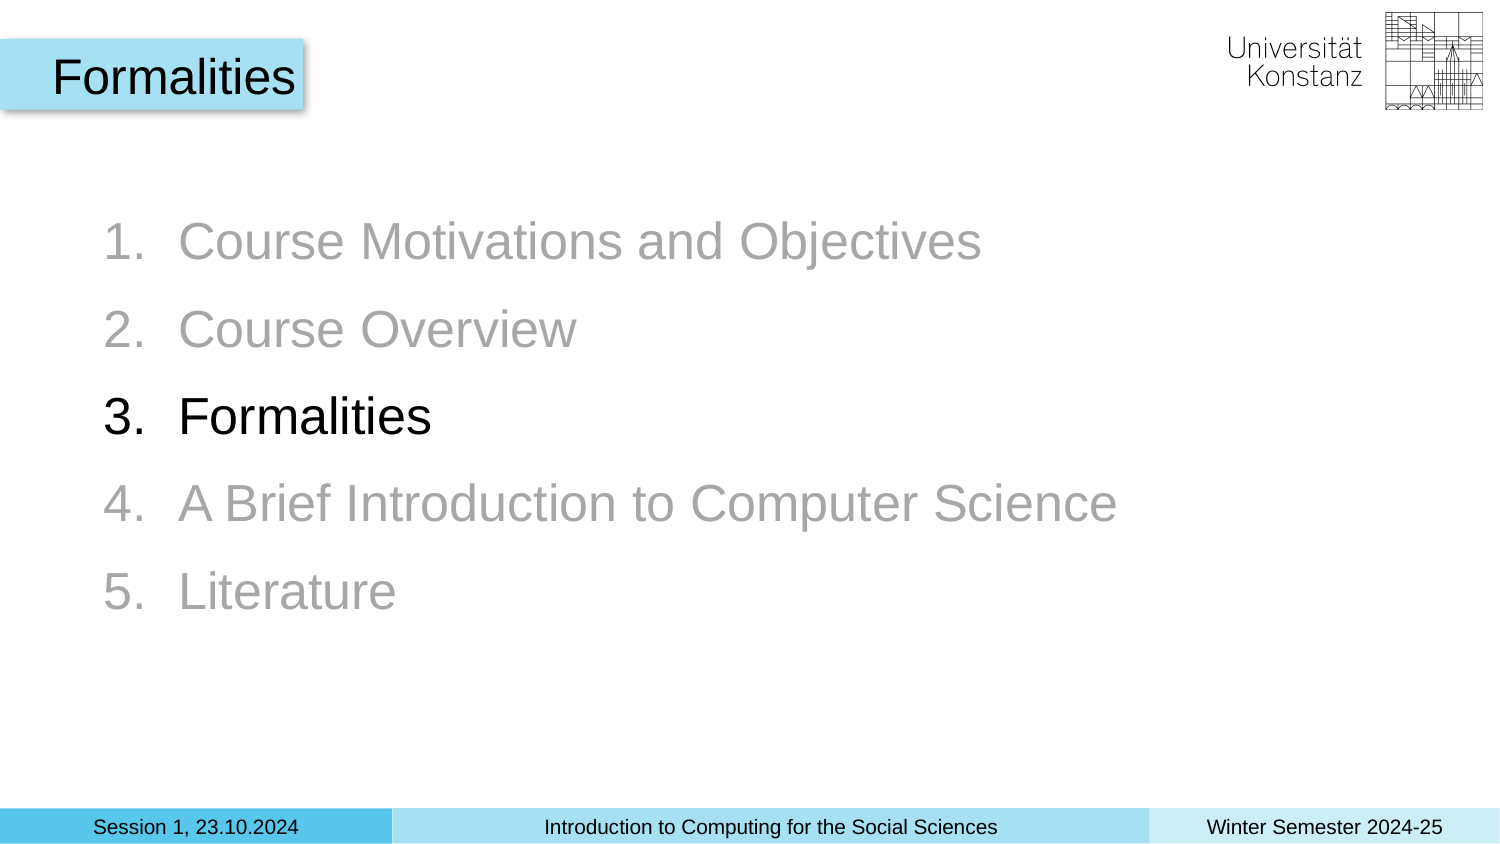

Formalities
Course Motivations and Objectives
Course Overview
Formalities
A Brief Introduction to Computer Science
Literature